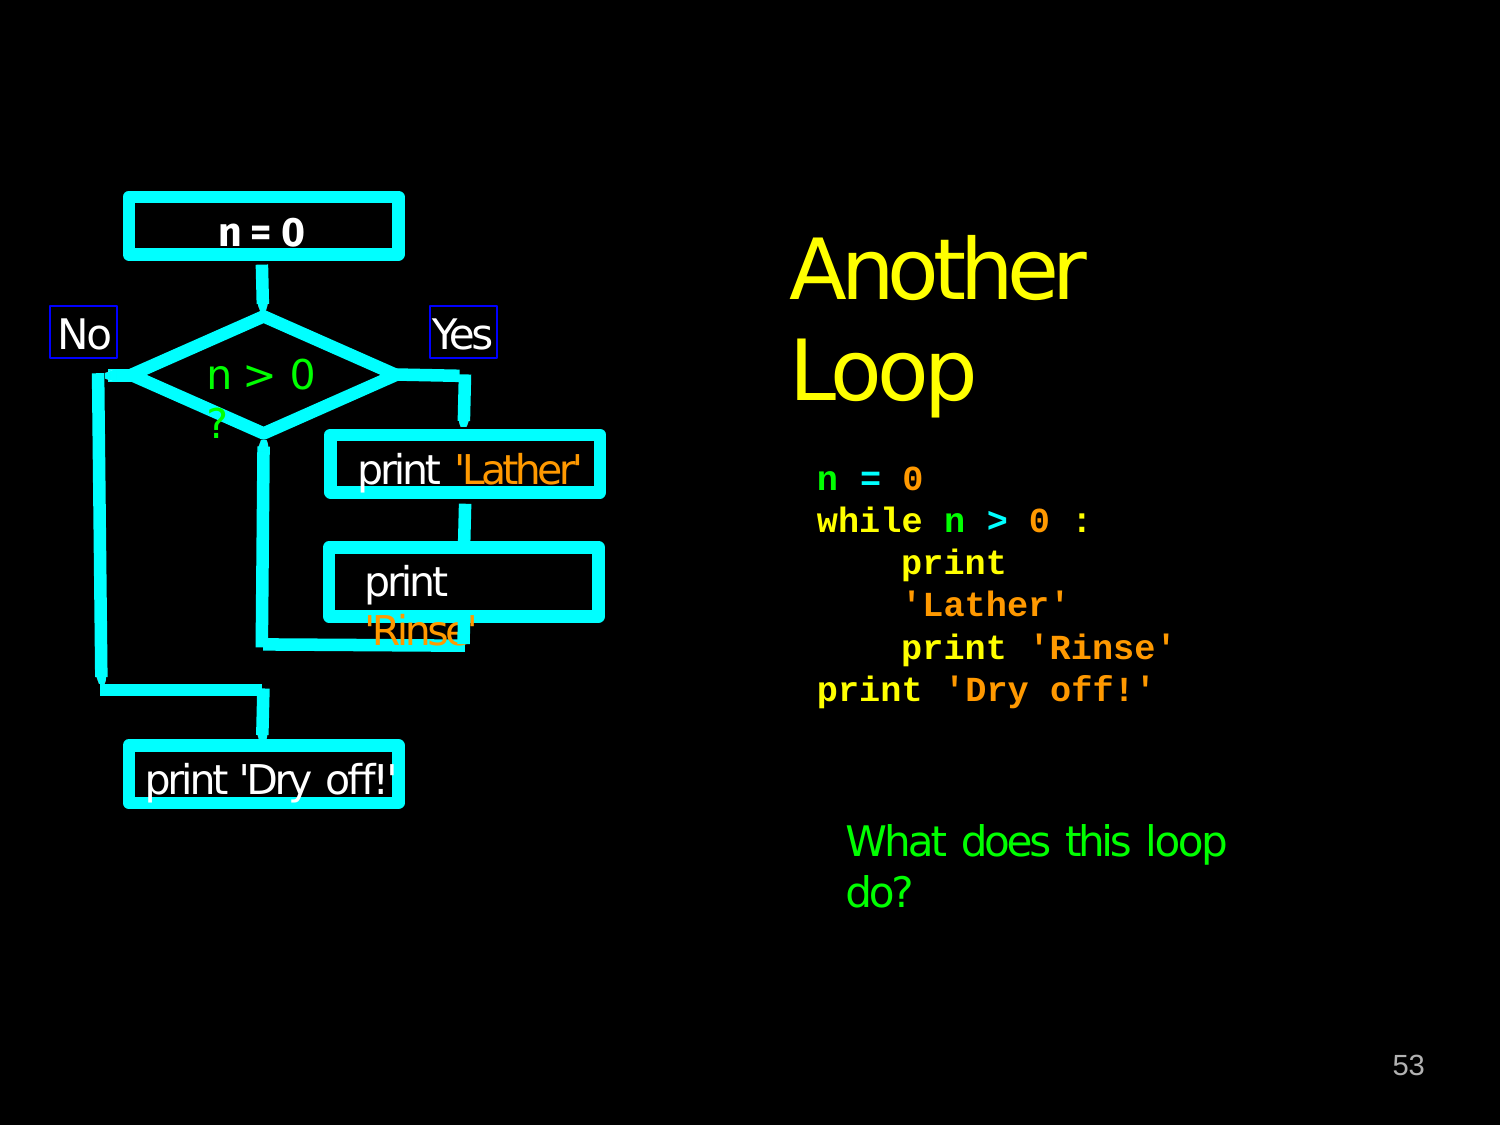

n = 0
# Another Loop

No
Yes

n > 0 ?

print 'Lather'

n	=	0
while n	>	0 :
print 'Lather'  print 'Rinse'
print 'Dry off!'

print 'Rinse'

print 'Dry off!'
What does this loop do?
53